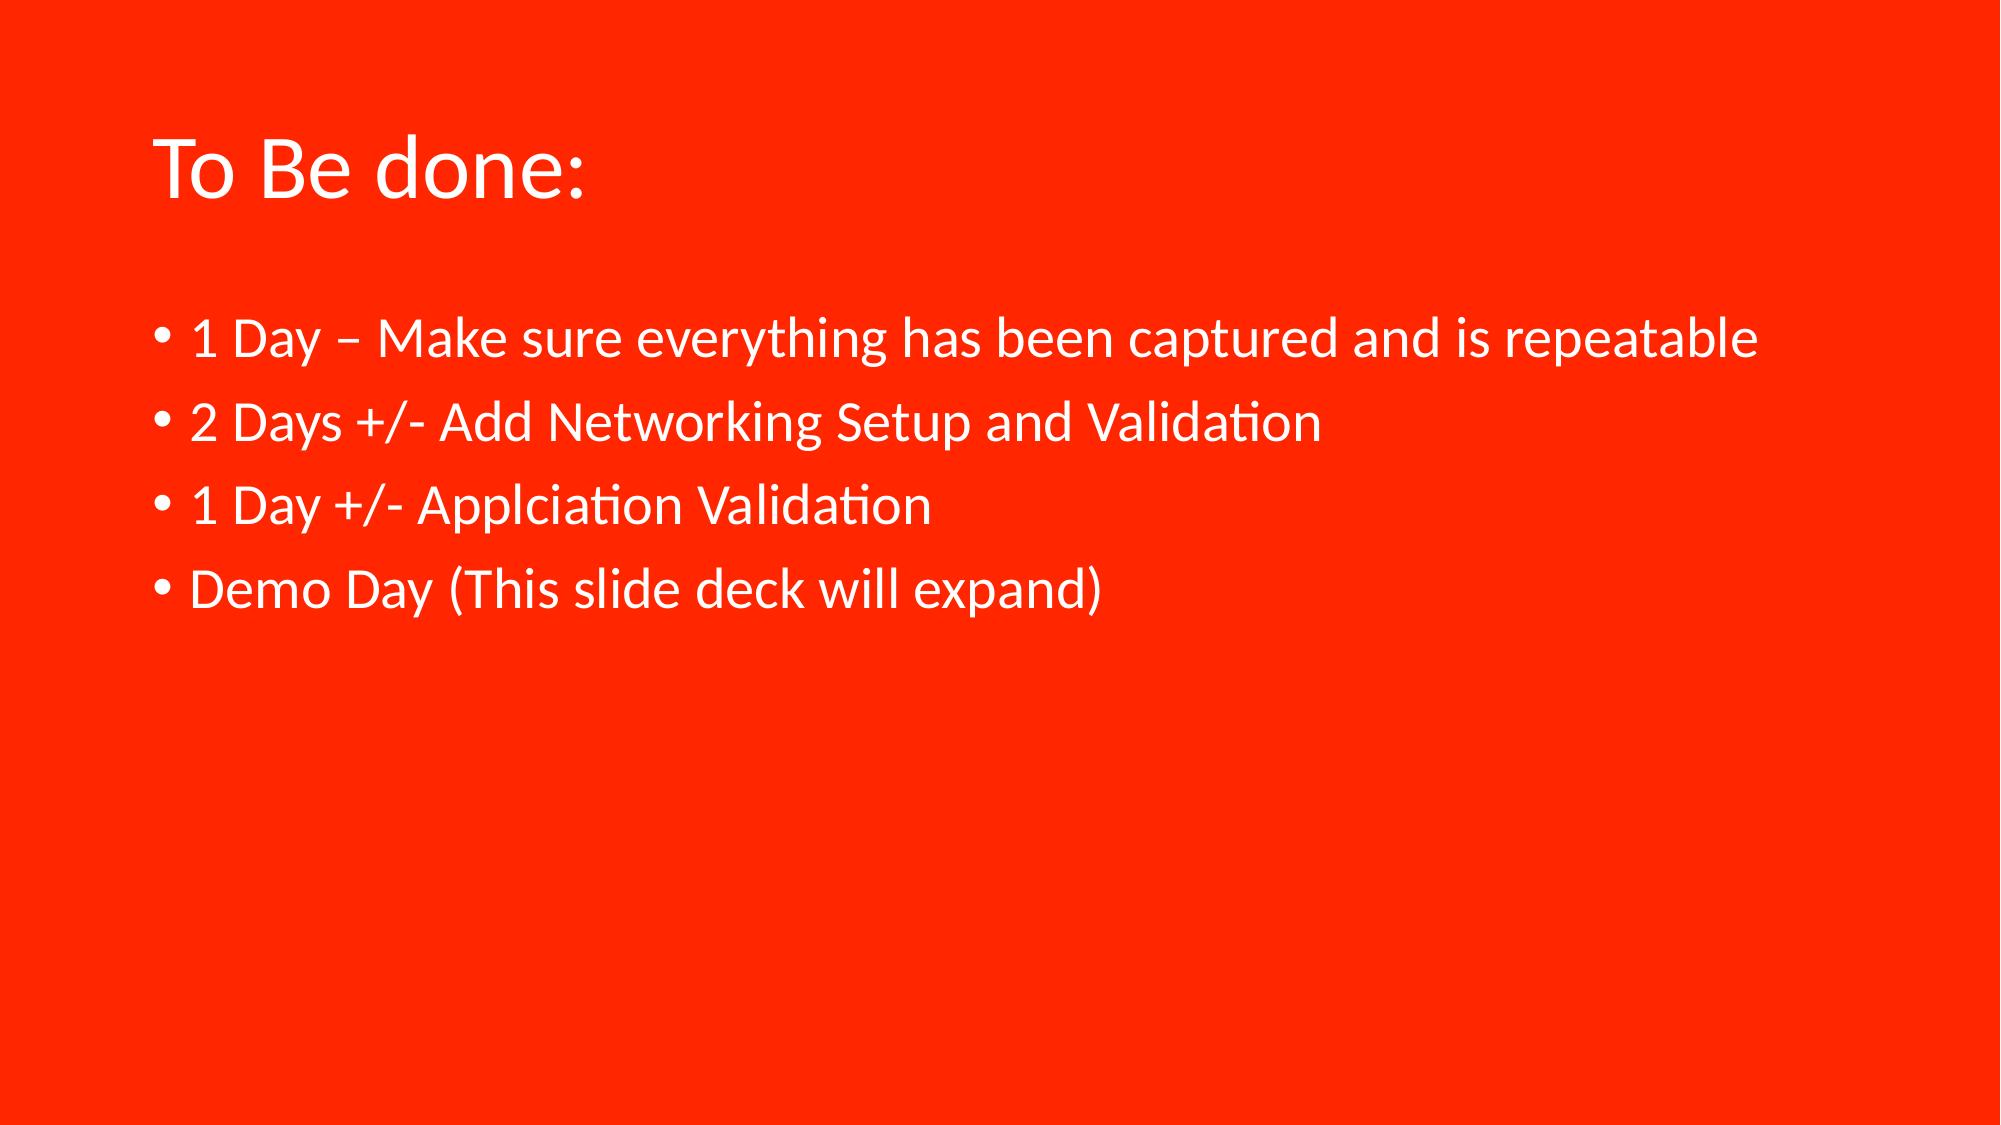

# To Be done:
1 Day – Make sure everything has been captured and is repeatable
2 Days +/- Add Networking Setup and Validation
1 Day +/- Applciation Validation
Demo Day (This slide deck will expand)